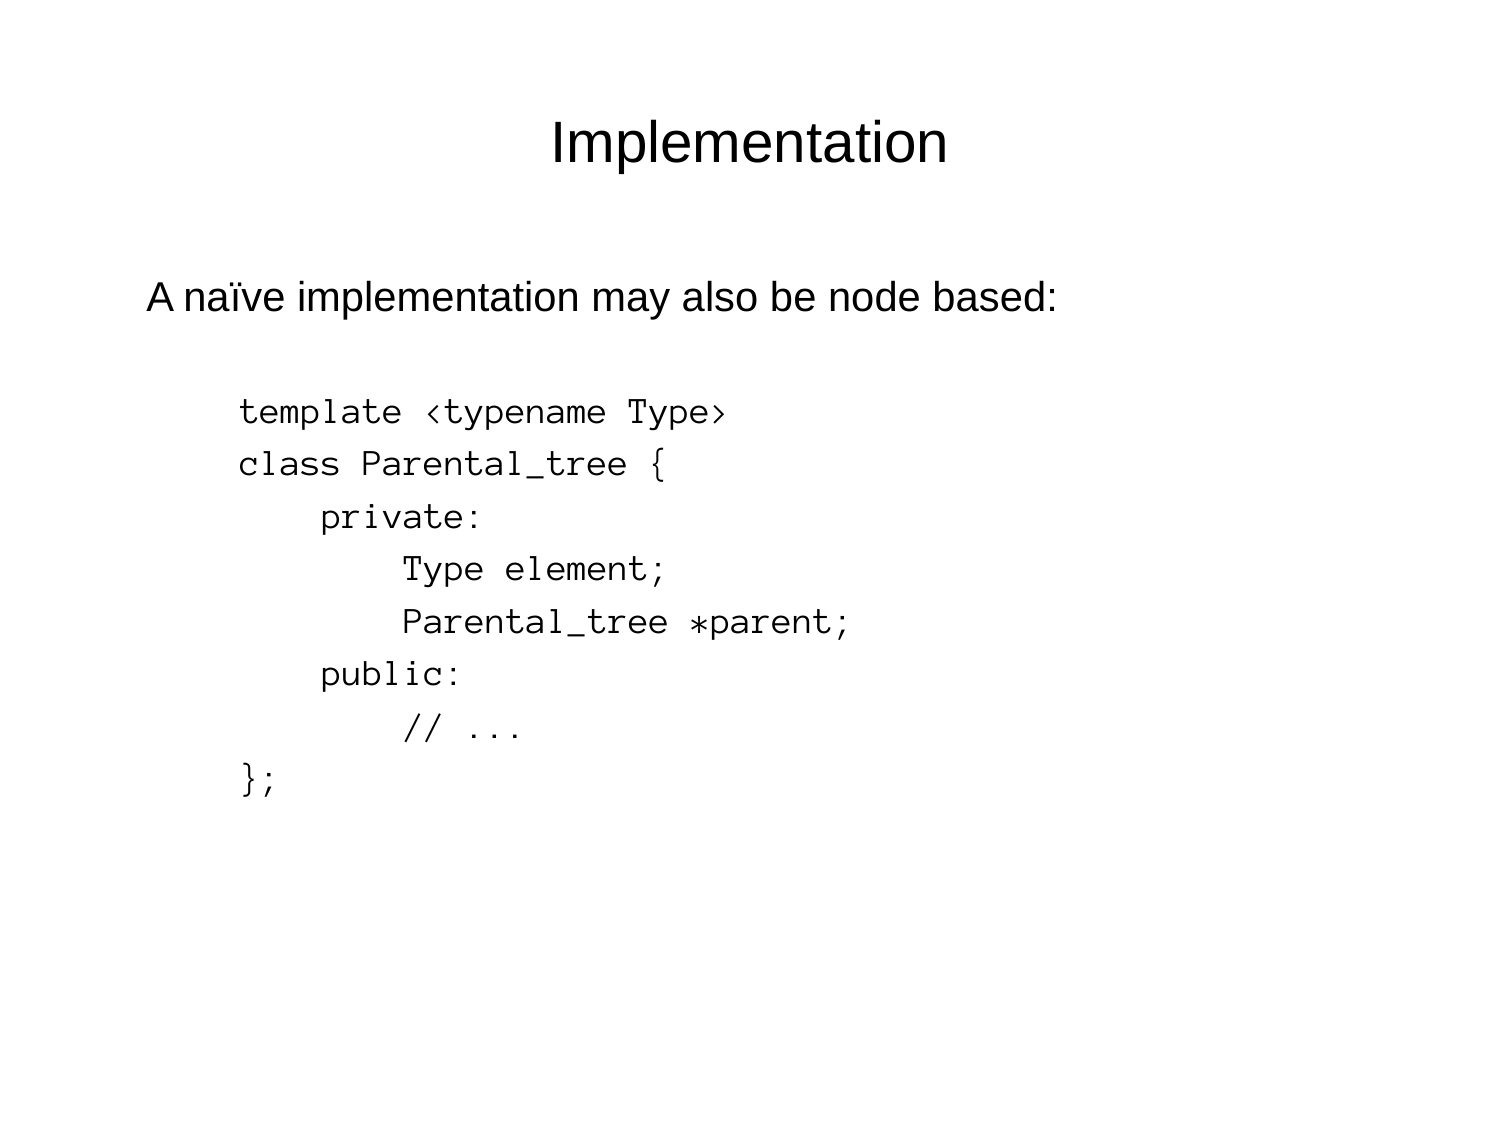

# Implementation
	A naïve implementation may also be node based:

template <typename Type>
class Parental_tree {
    private:
        Type element;
        Parental_tree *parent;
    public:
        // ...
};